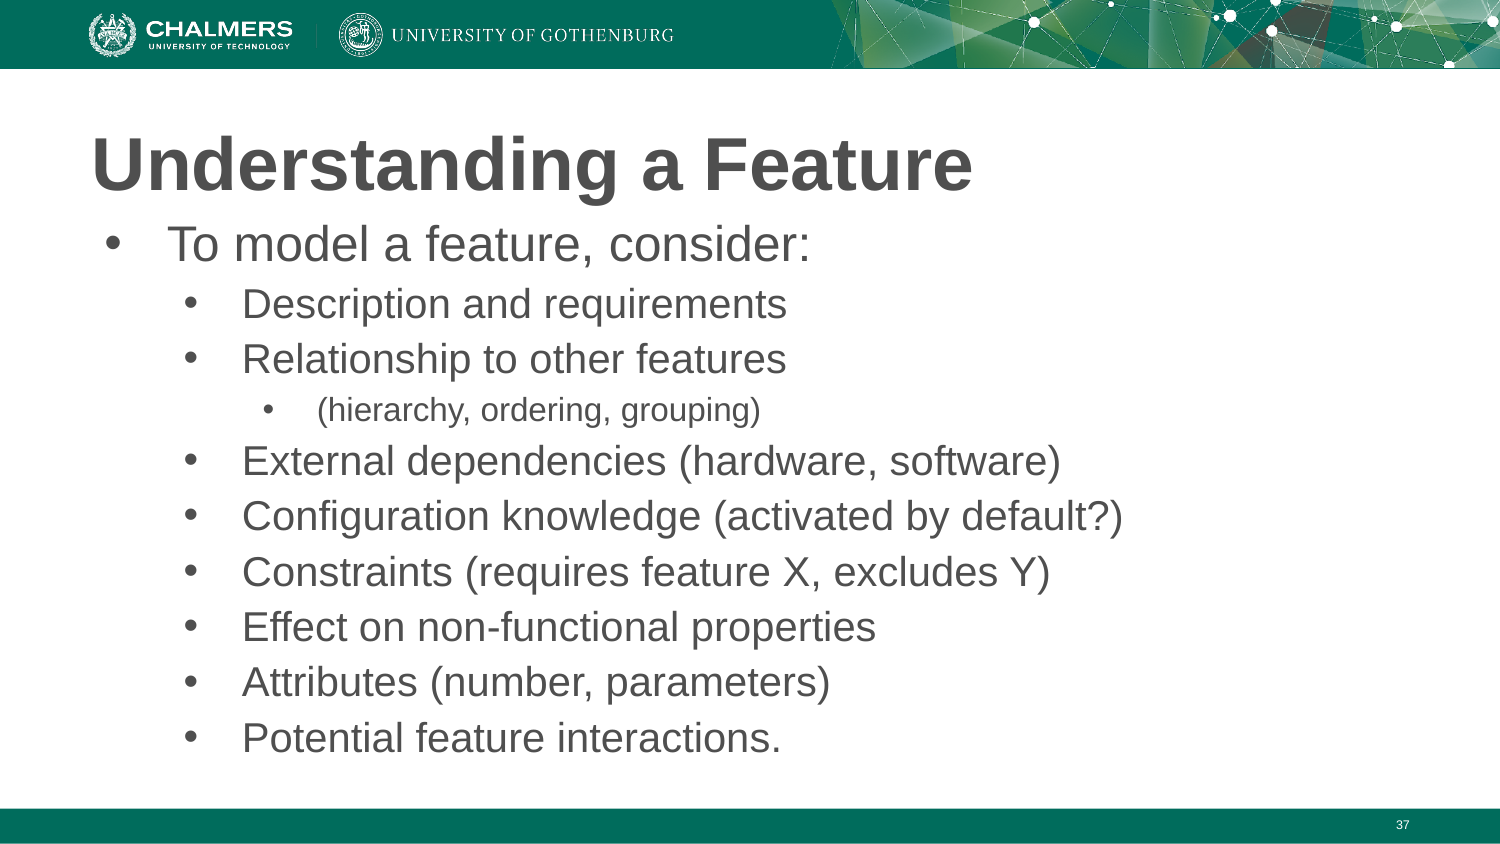

# Understanding a Feature
To model a feature, consider:
Description and requirements
Relationship to other features
(hierarchy, ordering, grouping)
External dependencies (hardware, software)
Configuration knowledge (activated by default?)
Constraints (requires feature X, excludes Y)
Effect on non-functional properties
Attributes (number, parameters)
Potential feature interactions.
37